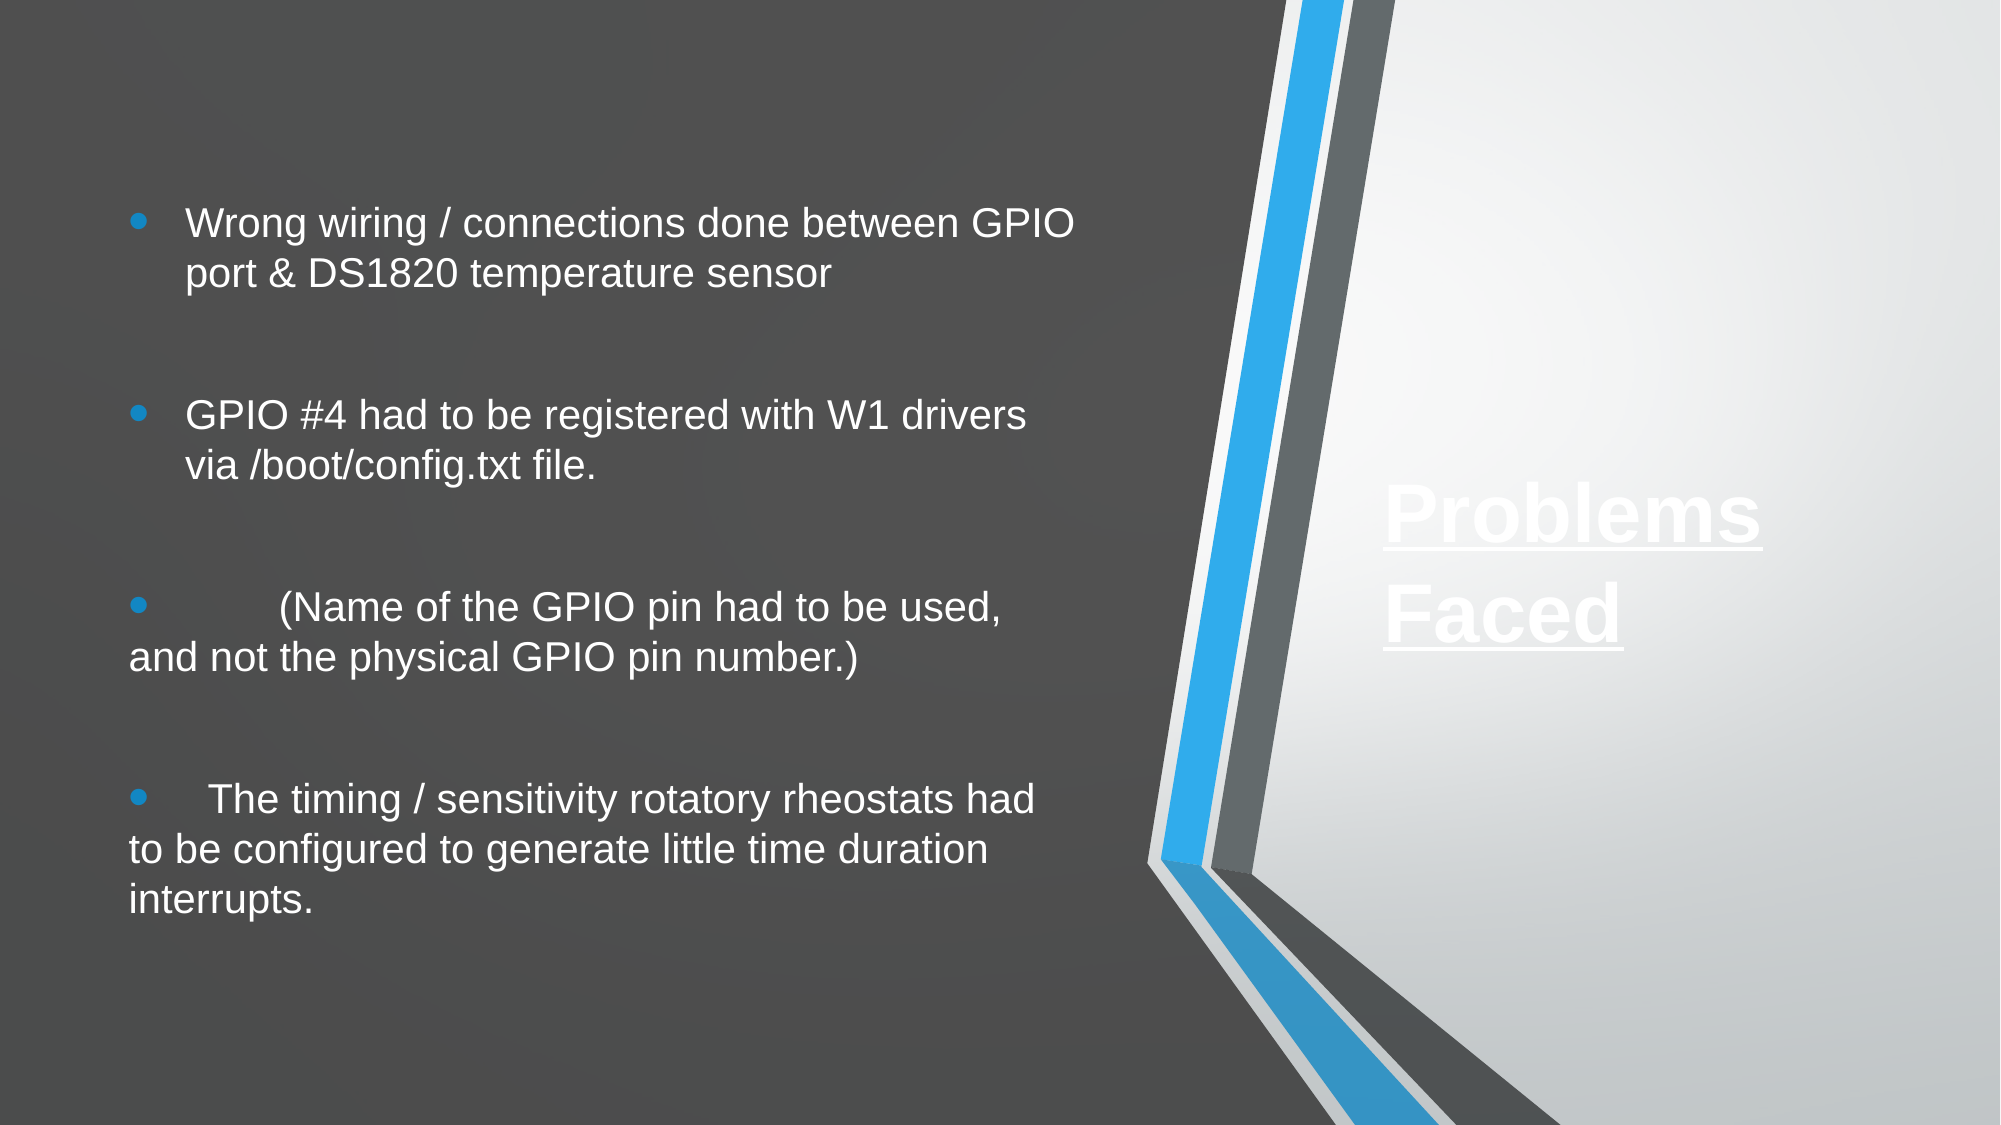

Wrong wiring / connections done between GPIO port & DS1820 temperature sensor

GPIO #4 had to be registered with W1 drivers via /boot/config.txt file.

	(Name of the GPIO pin had to be used, and not the physical GPIO pin number.)

     The timing / sensitivity rotatory rheostats had to be configured to generate little time duration interrupts.
Problems Faced